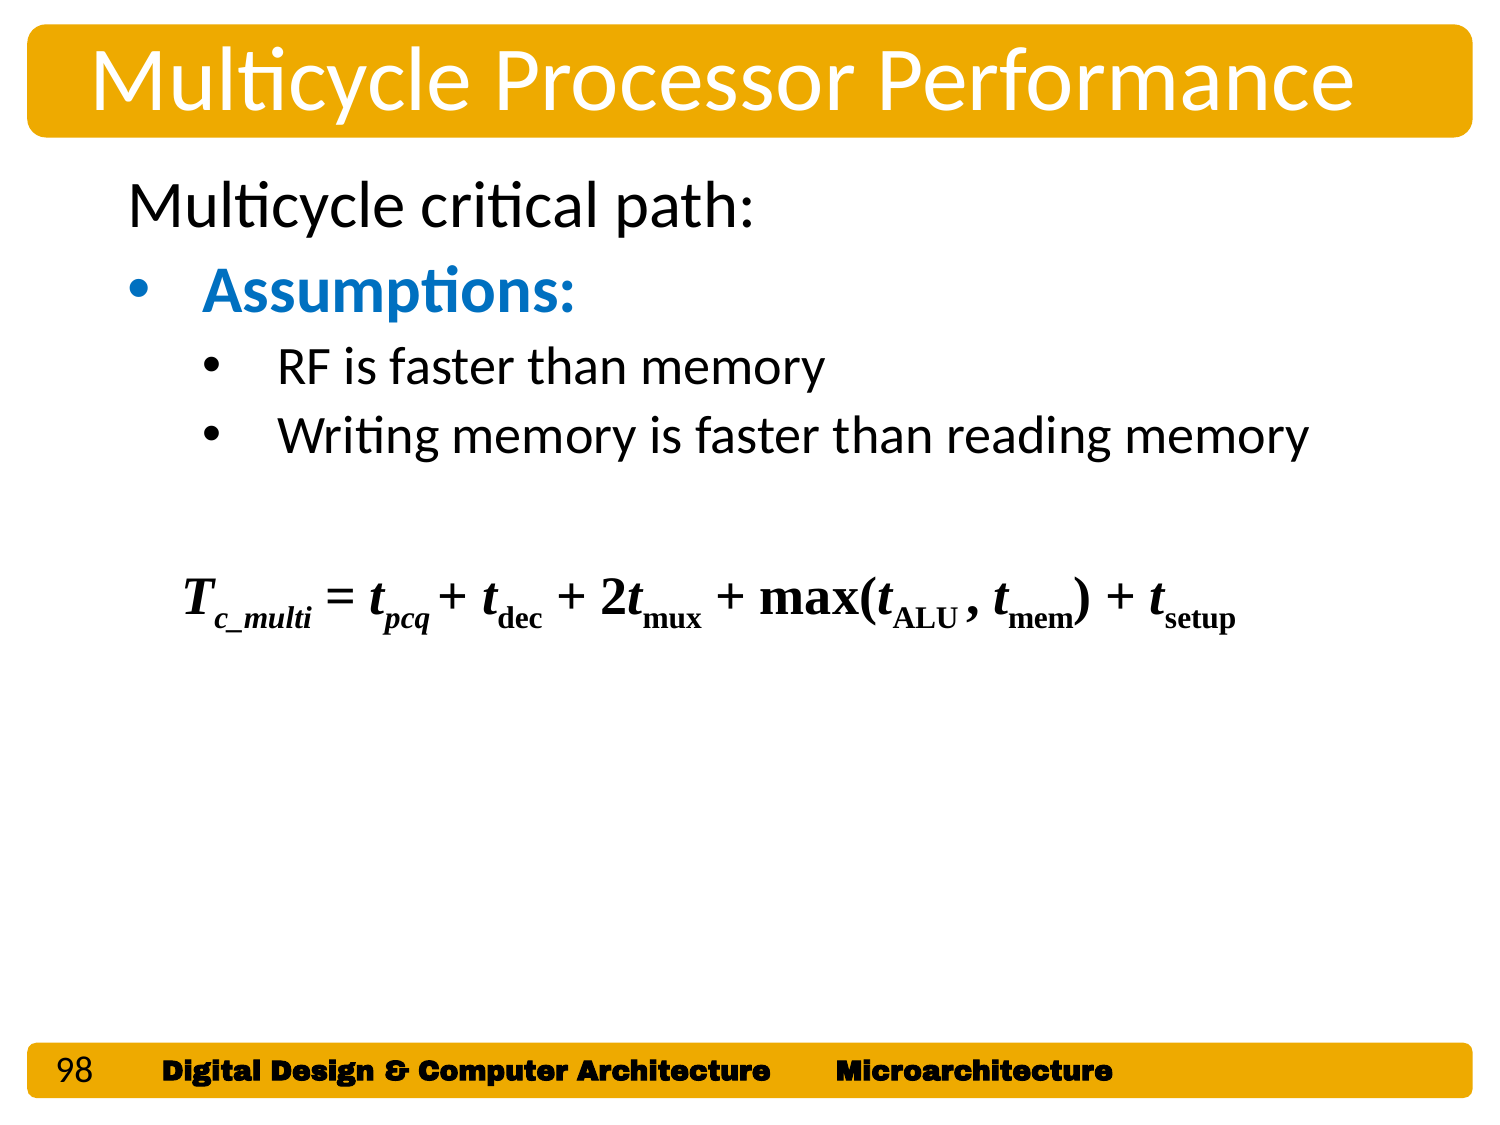

Multicycle Processor Performance
Multicycle critical path:
Assumptions:
RF is faster than memory
Writing memory is faster than reading memory

    Tc_multi = tpcq + tdec + 2tmux + max(tALU , tmem) + tsetup

98